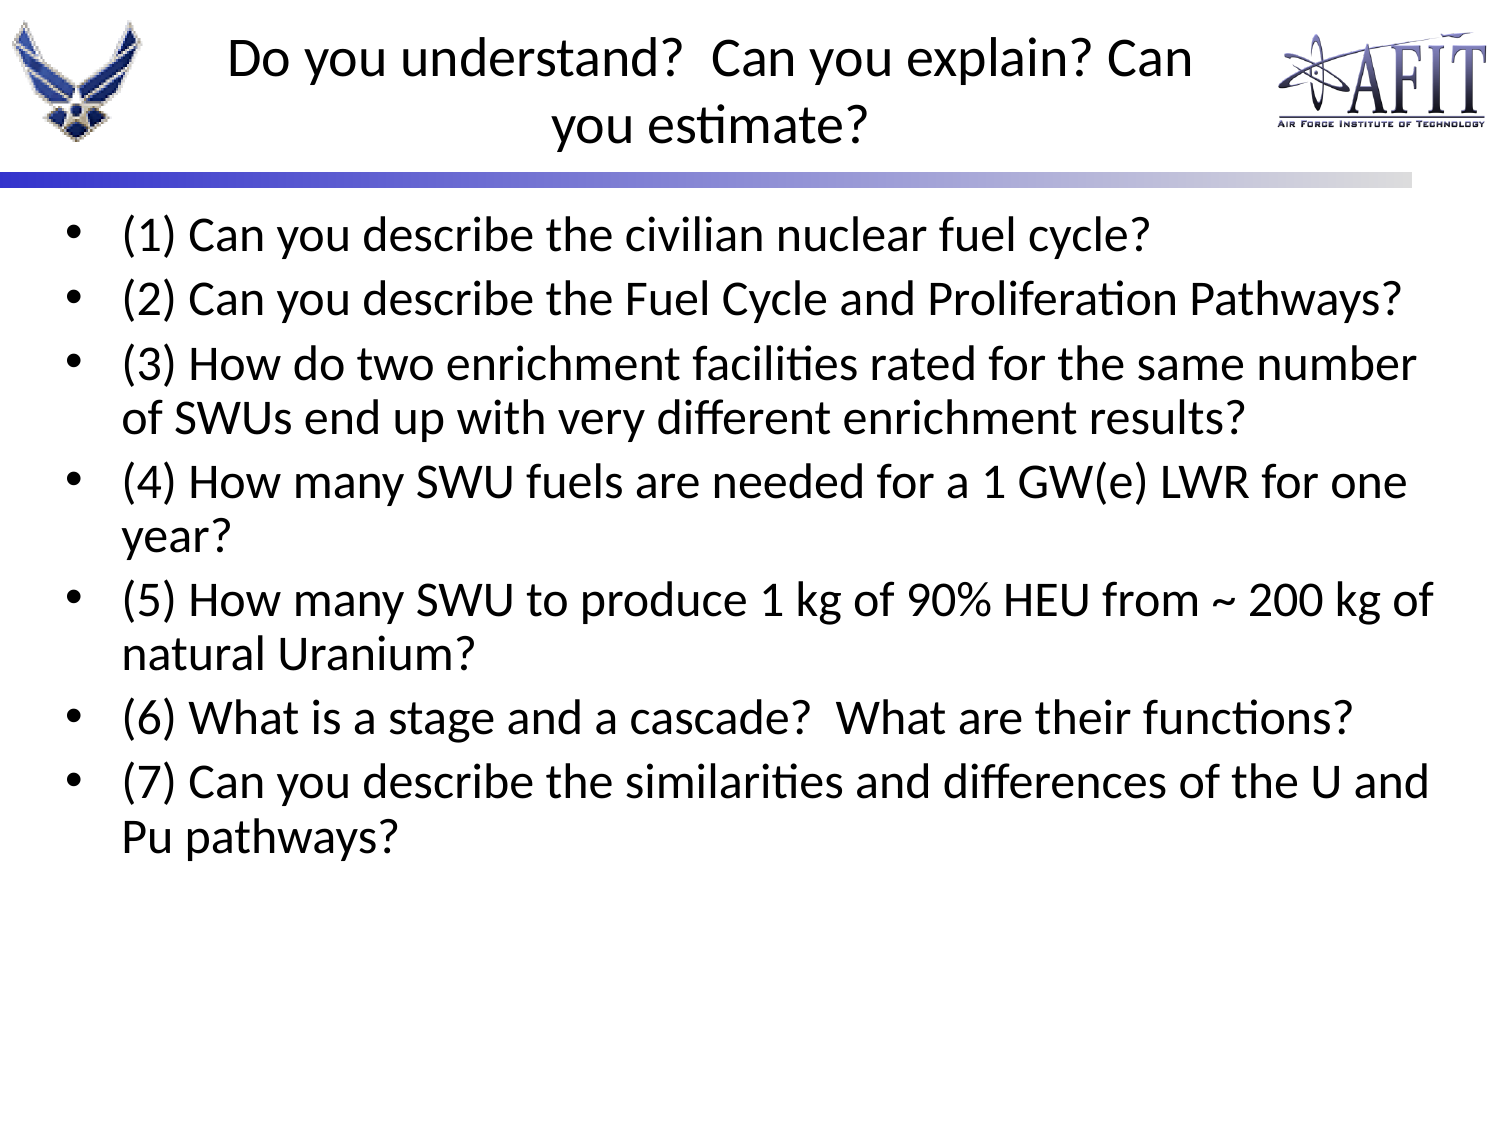

# Do you understand?  Can you explain? Can you estimate?
(1) Can you describe the civilian nuclear fuel cycle?
(2) Can you describe the Fuel Cycle and Proliferation Pathways?
(3) How do two enrichment facilities rated for the same number of SWUs end up with very different enrichment results?
(4) How many SWU fuels are needed for a 1 GW(e) LWR for one year?
(5) How many SWU to produce 1 kg of 90% HEU from ~ 200 kg of natural Uranium?
(6) What is a stage and a cascade?  What are their functions?
(7) Can you describe the similarities and differences of the U and Pu pathways?